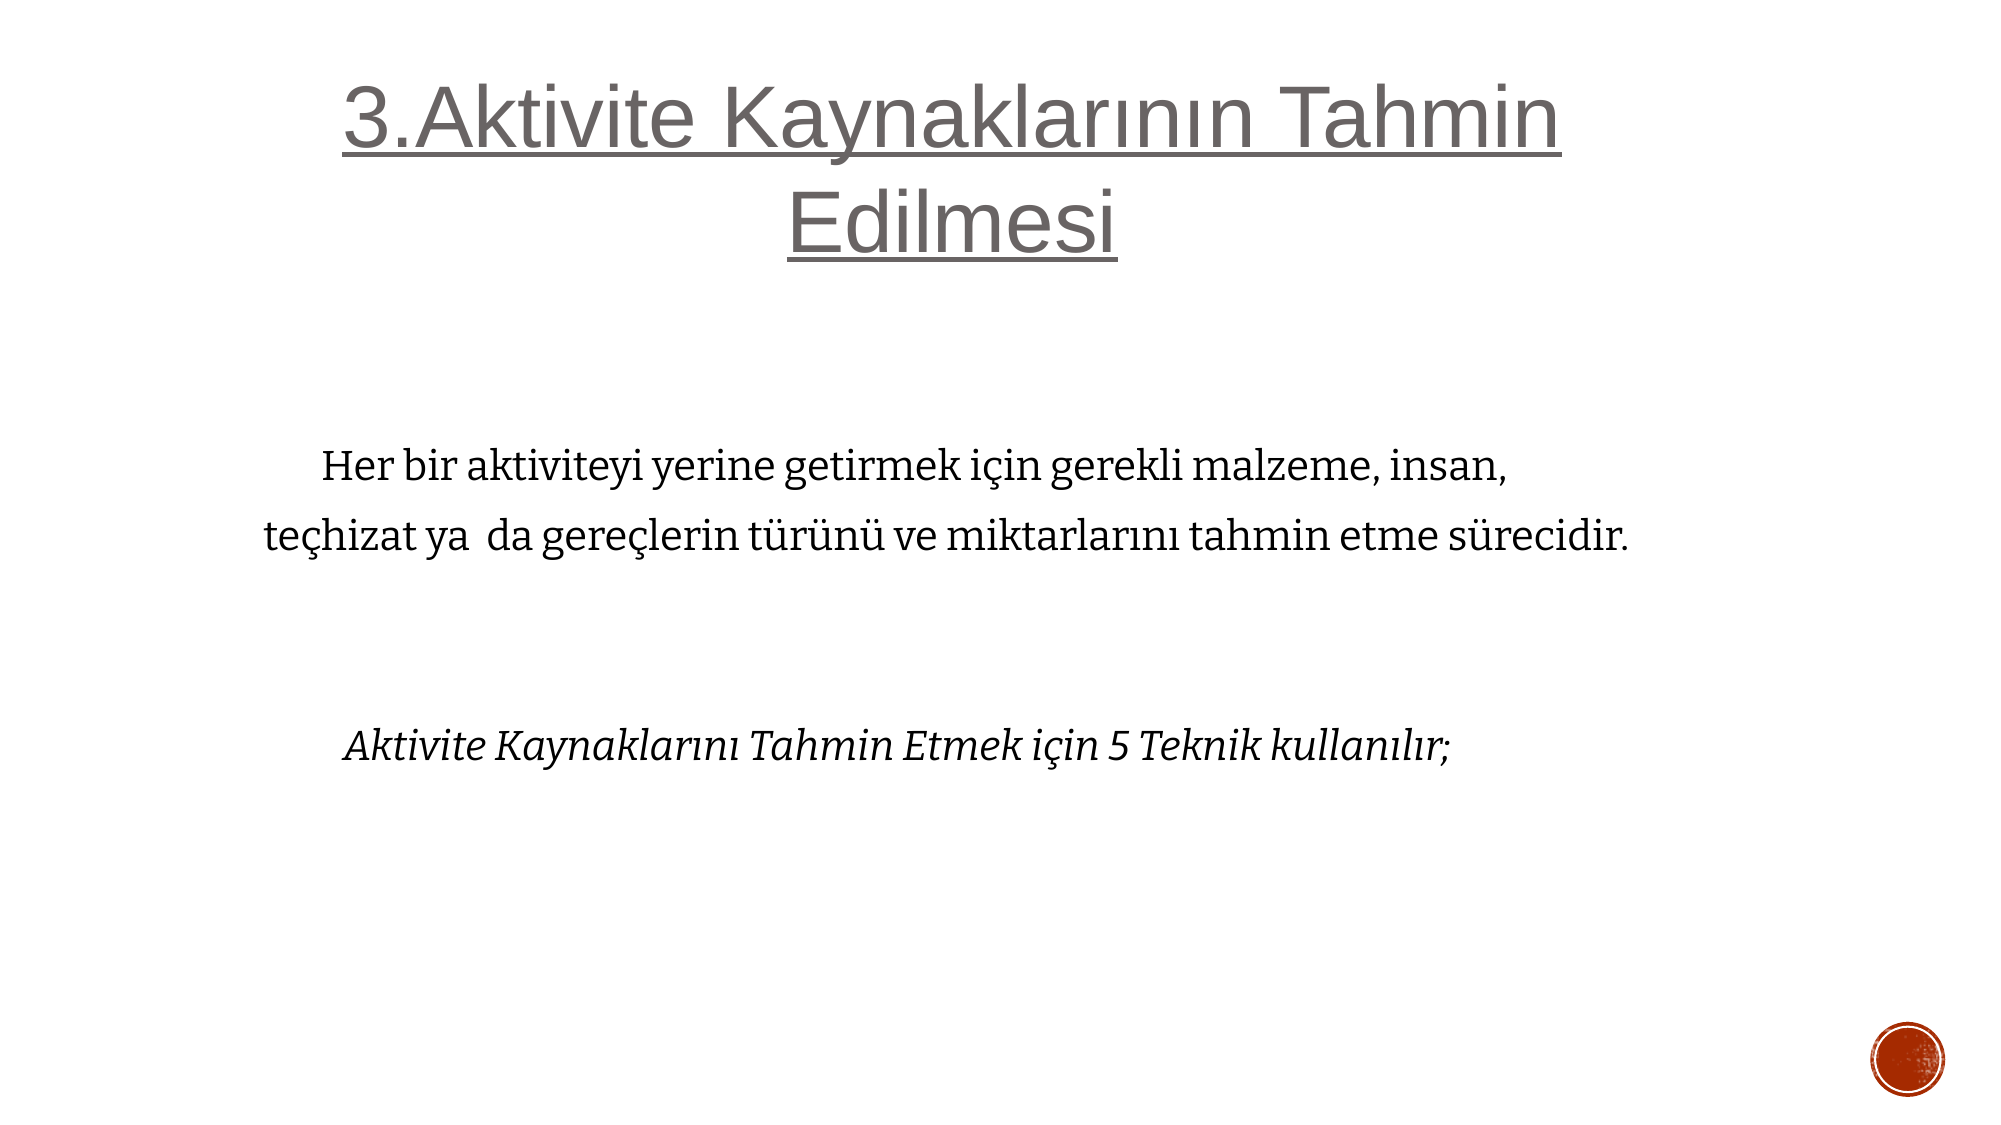

3.Aktivite Kaynaklarının Tahmin Edilmesi

        Her bir aktiviteyi yerine getirmek için gerekli malzeme, insan,
 teçhizat ya  da gereçlerin türünü ve miktarlarını tahmin etme sürecidir.

           Aktivite Kaynaklarını Tahmin Etmek için 5 Teknik kullanılır;